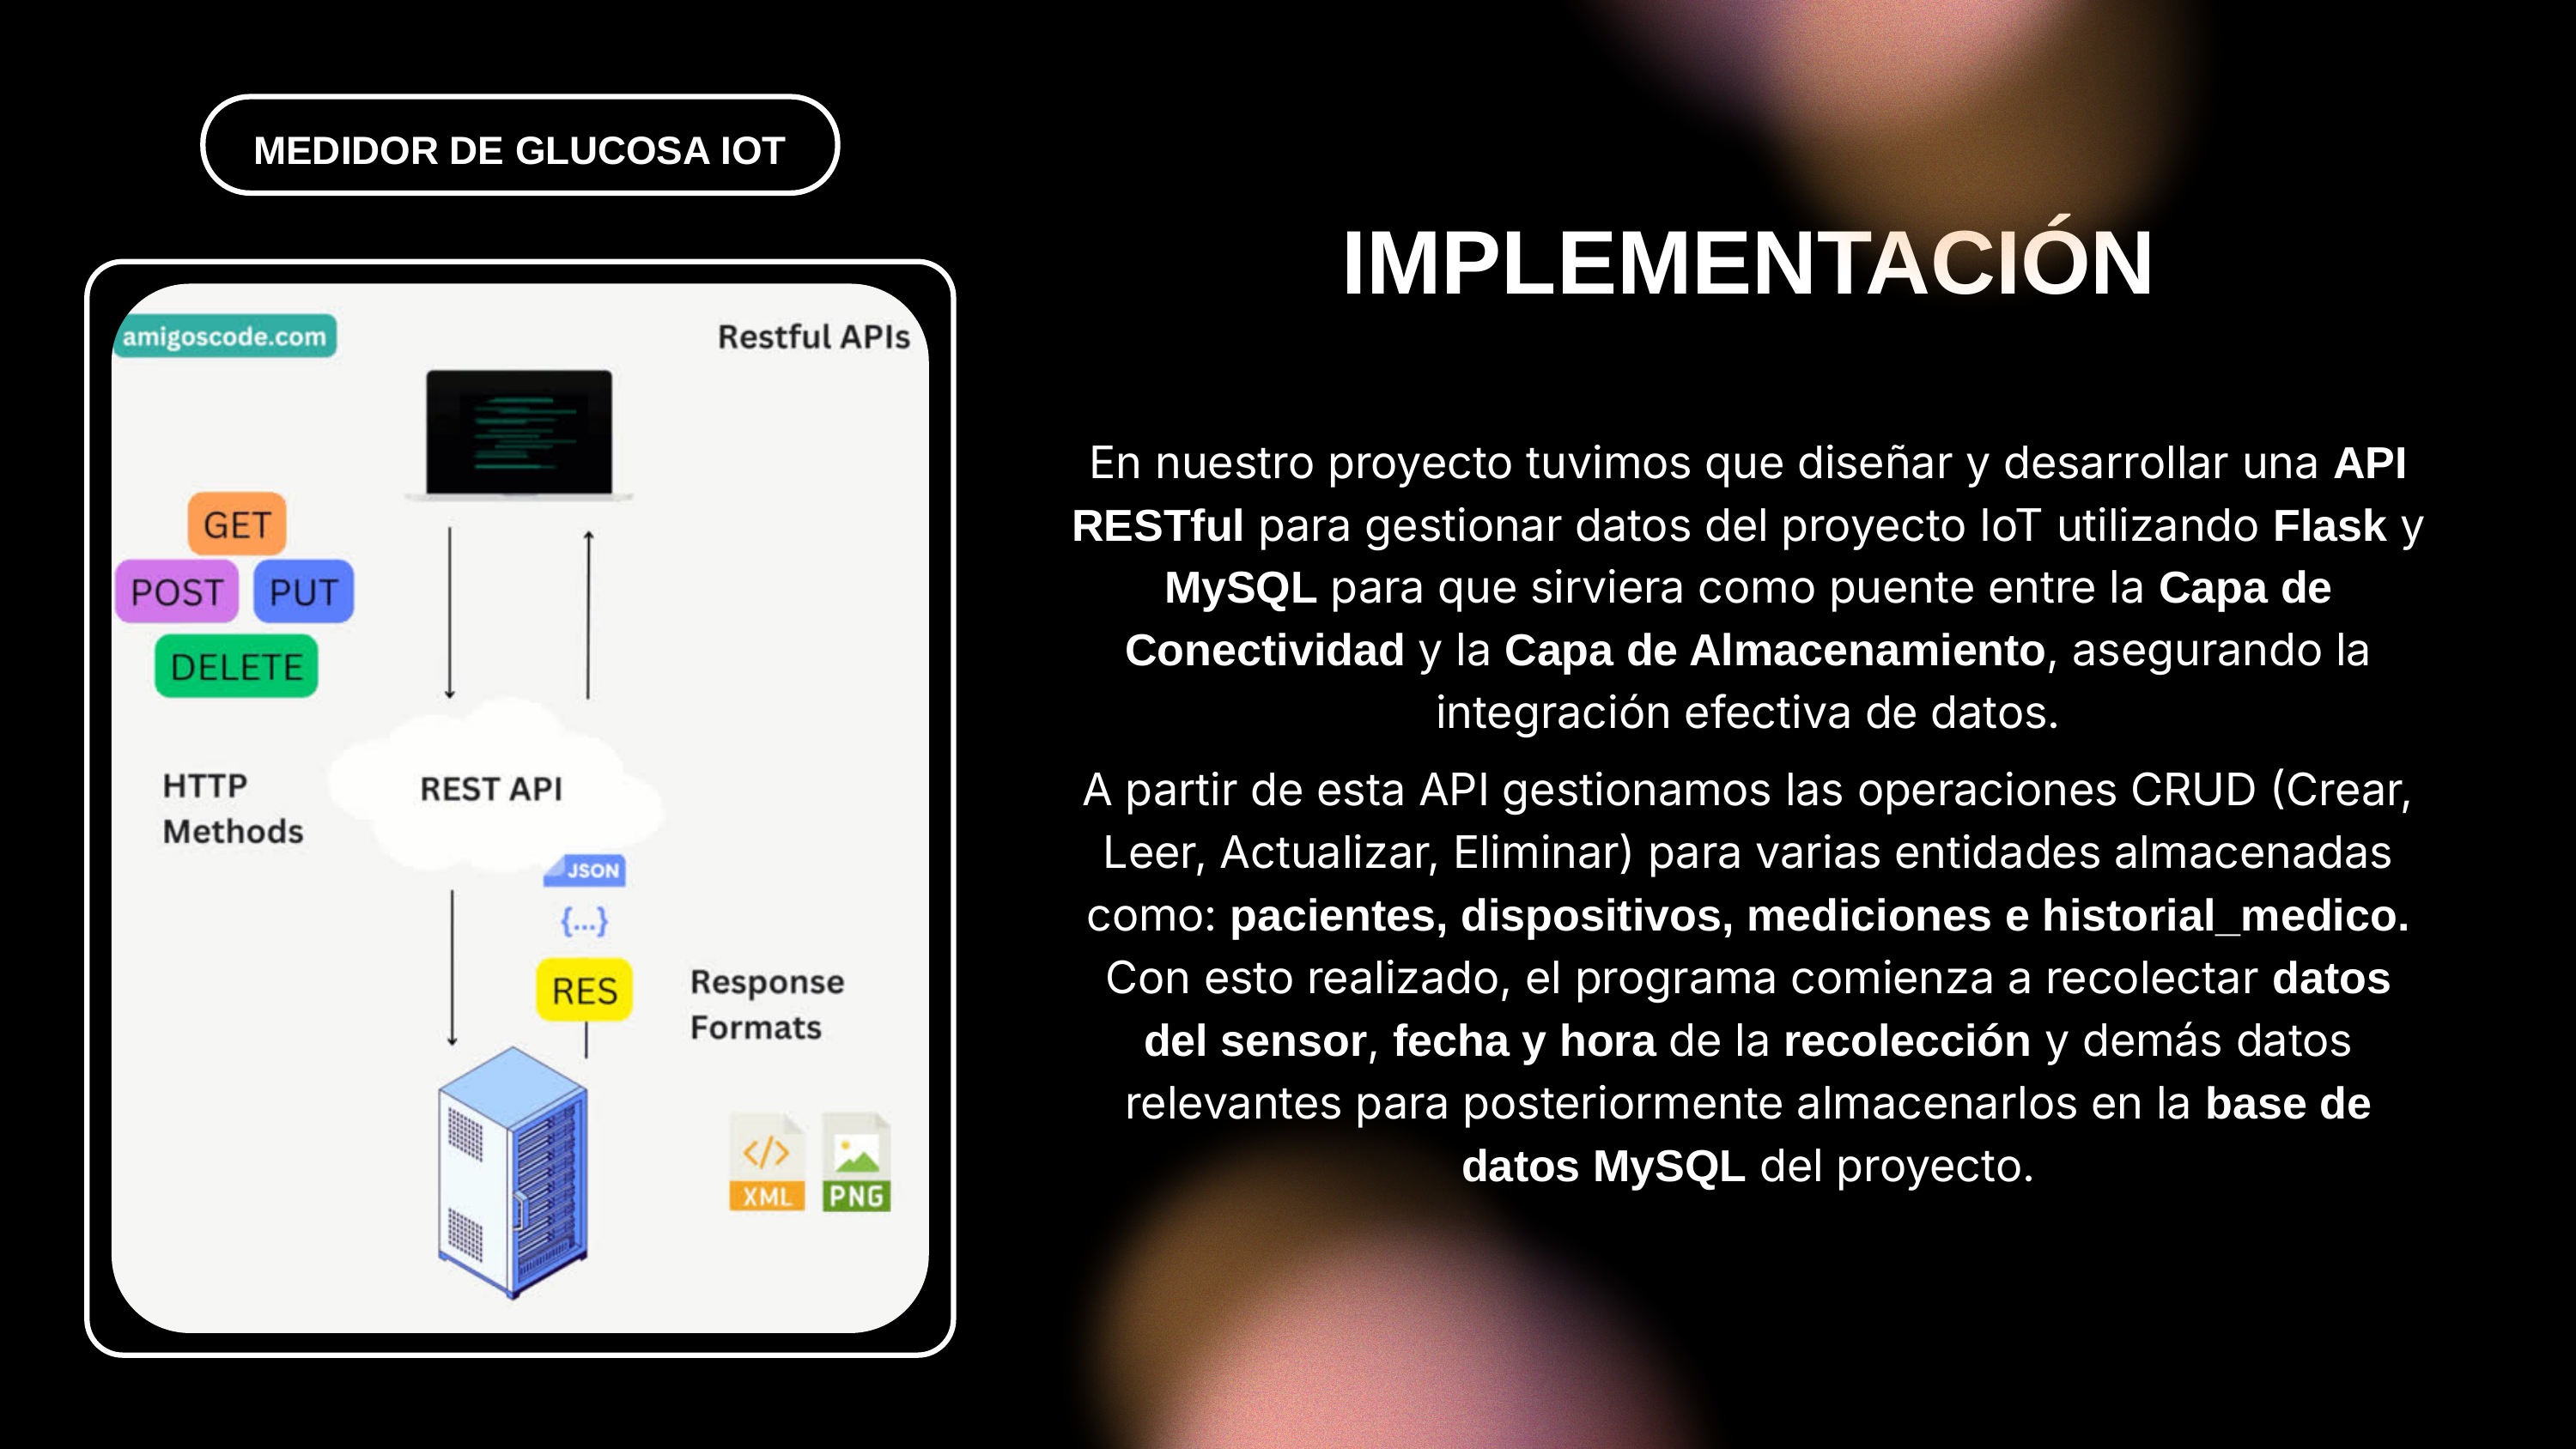

MEDIDOR DE GLUCOSA IOT
IMPLEMENTACIÓN

En nuestro proyecto tuvimos que diseñar y desarrollar una API RESTful para gestionar datos del proyecto IoT utilizando Flask y MySQL para que sirviera como puente entre la Capa de Conectividad y la Capa de Almacenamiento, asegurando la integración efectiva de datos.

A partir de esta API gestionamos las operaciones CRUD (Crear, Leer, Actualizar, Eliminar) para varias entidades almacenadas como: pacientes, dispositivos, mediciones e historial_medico.
Con esto realizado, el programa comienza a recolectar datos del sensor, fecha y hora de la recolección y demás datos relevantes para posteriormente almacenarlos en la base de datos MySQL del proyecto.